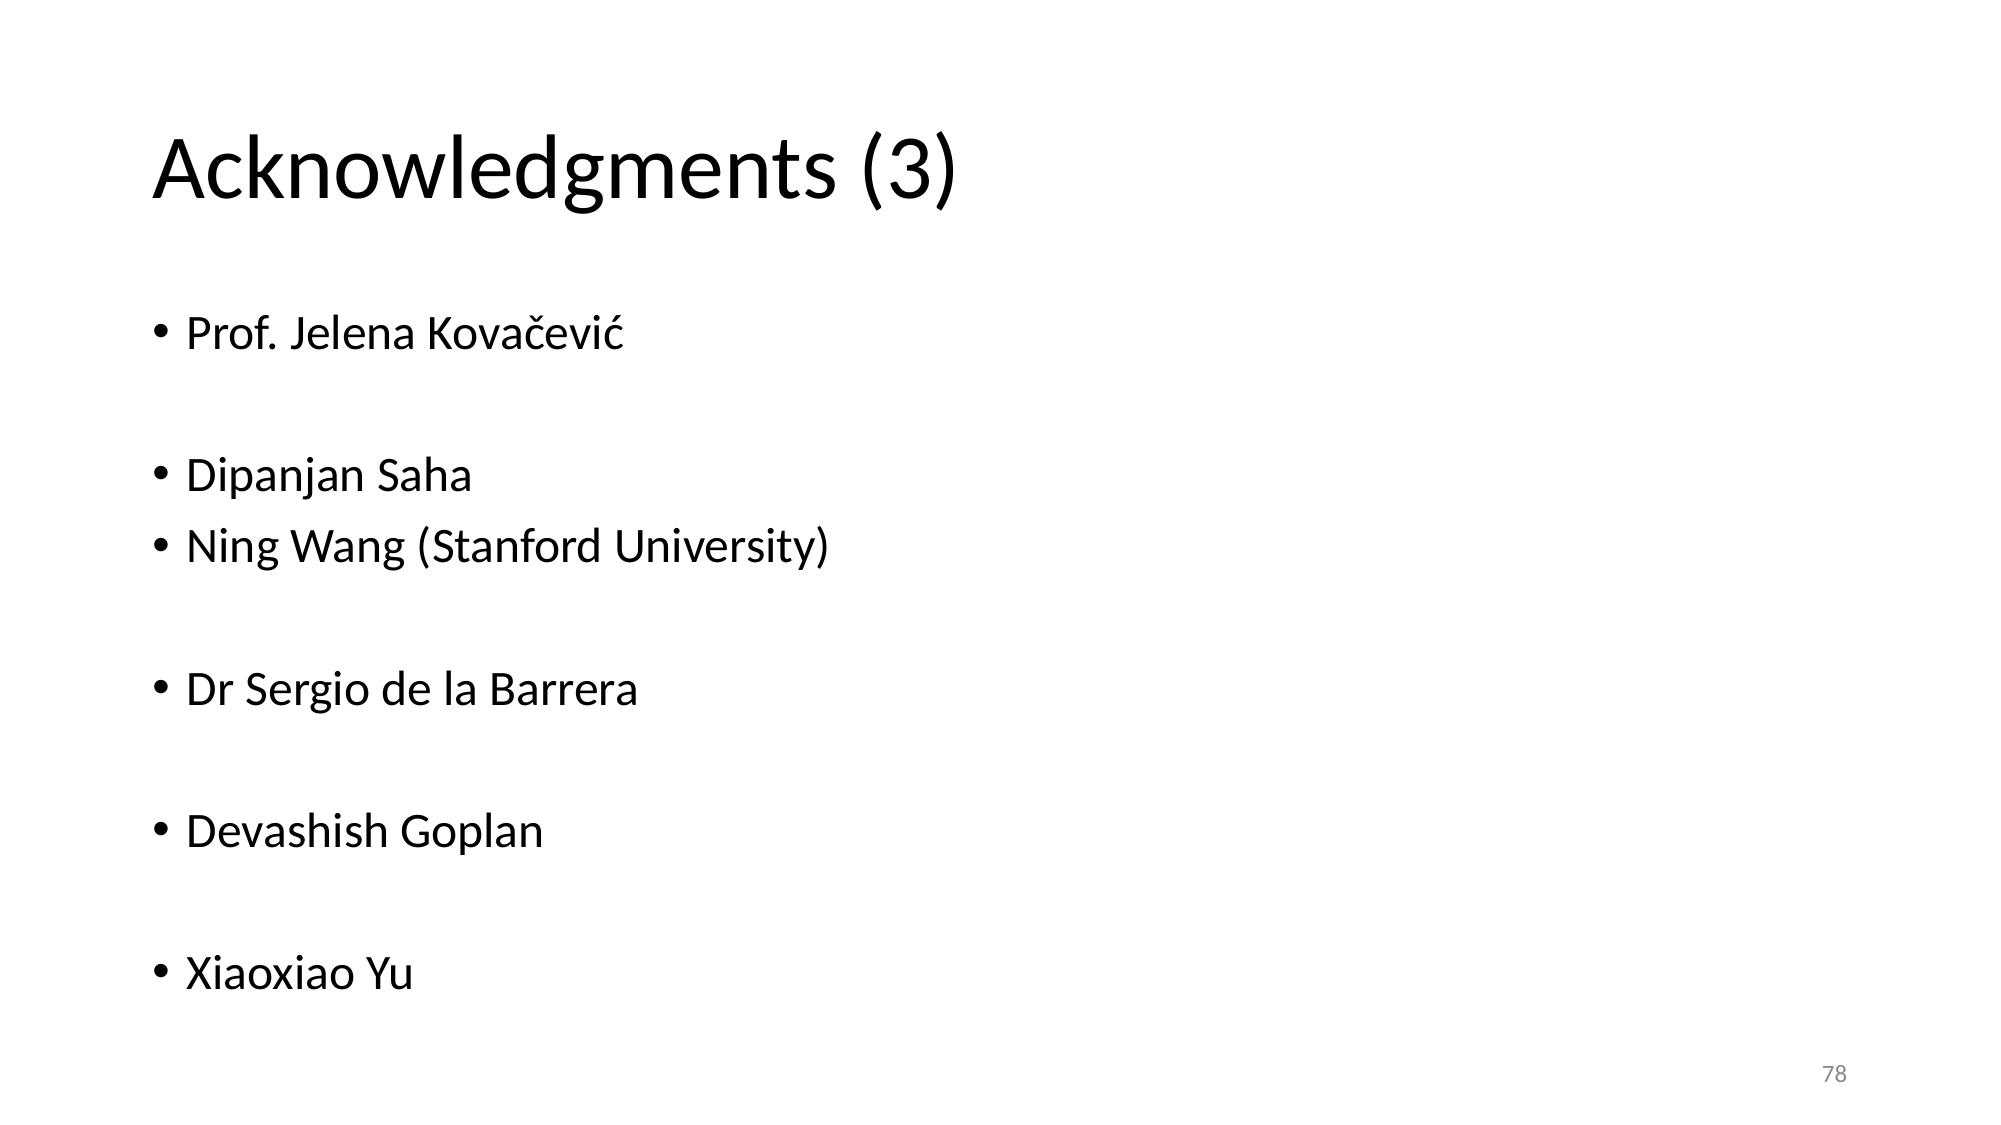

# Acknowledgments (3)
Prof. Jelena Kovačević

Dipanjan Saha
Ning Wang (Stanford University)

Dr Sergio de la Barrera

Devashish Goplan

Xiaoxiao Yu
78